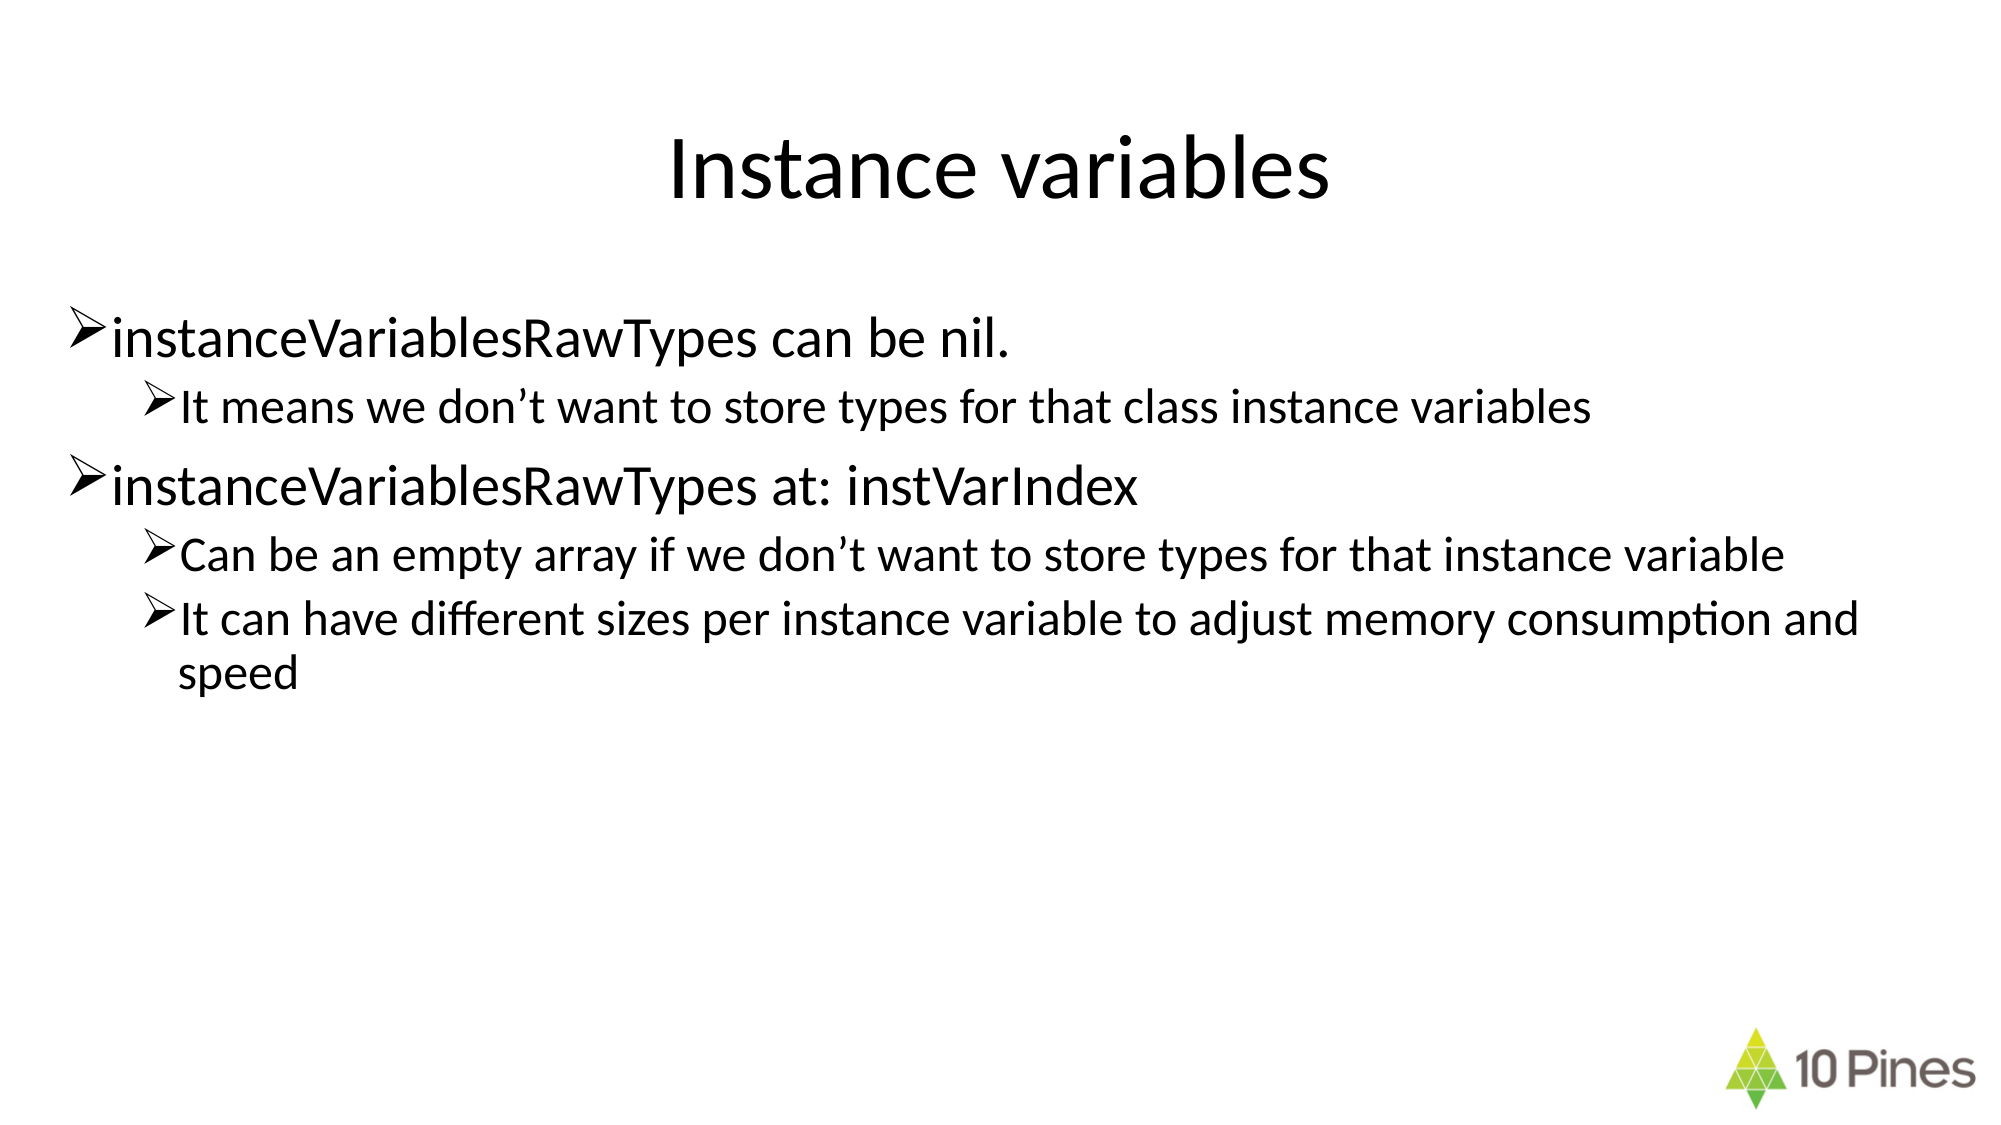

# Instance variables
instanceVariablesRawTypes can be nil.
It means we don’t want to store types for that class instance variables
instanceVariablesRawTypes at: instVarIndex
Can be an empty array if we don’t want to store types for that instance variable
It can have different sizes per instance variable to adjust memory consumption and speed